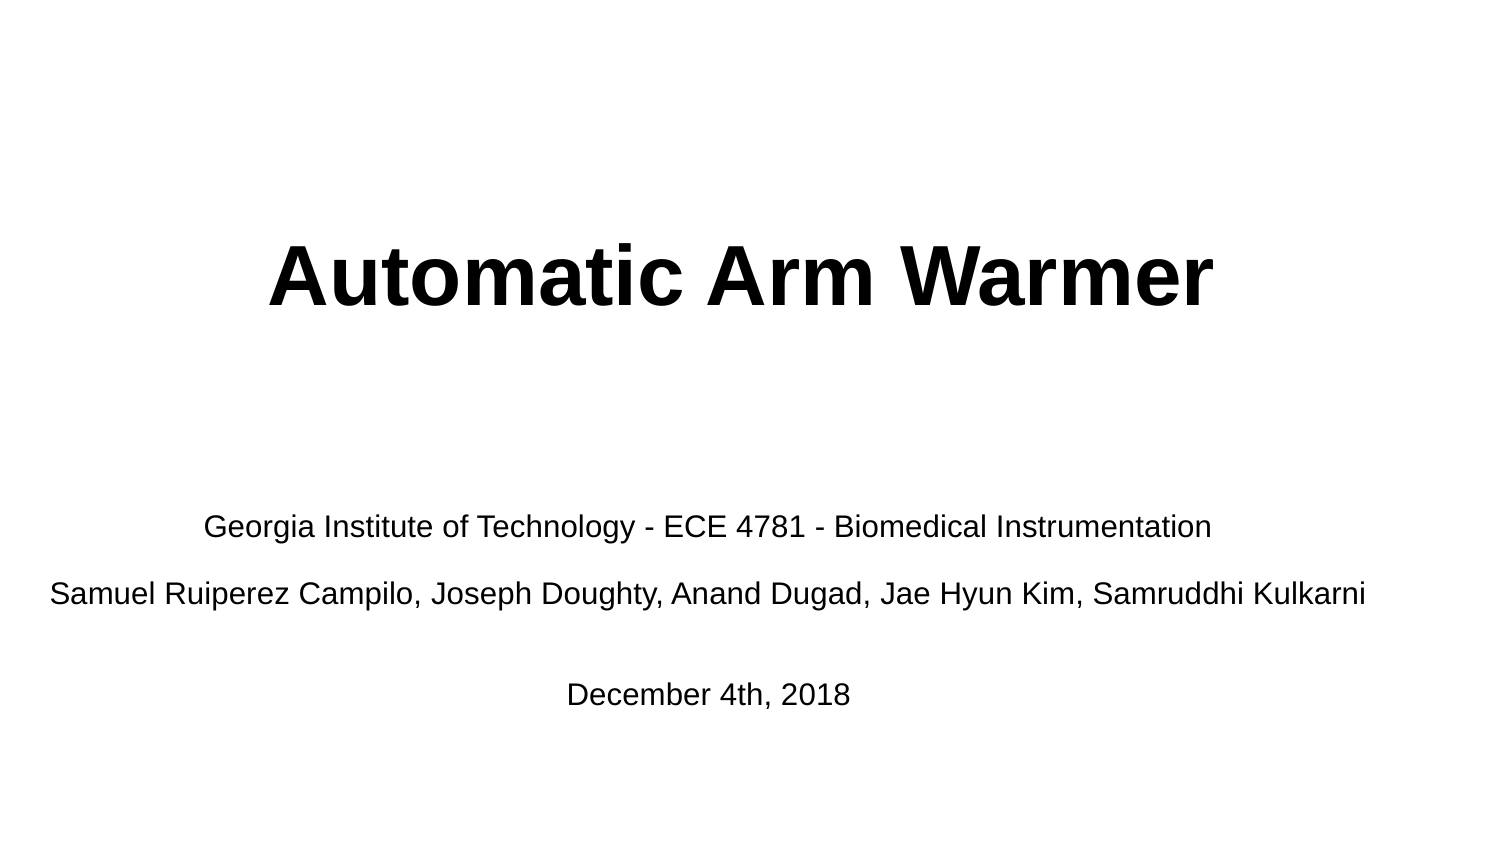

# Automatic Arm Warmer
Georgia Institute of Technology - ECE 4781 - Biomedical Instrumentation
Samuel Ruiperez Campilo, Joseph Doughty, Anand Dugad, Jae Hyun Kim, Samruddhi Kulkarni

December 4th, 2018